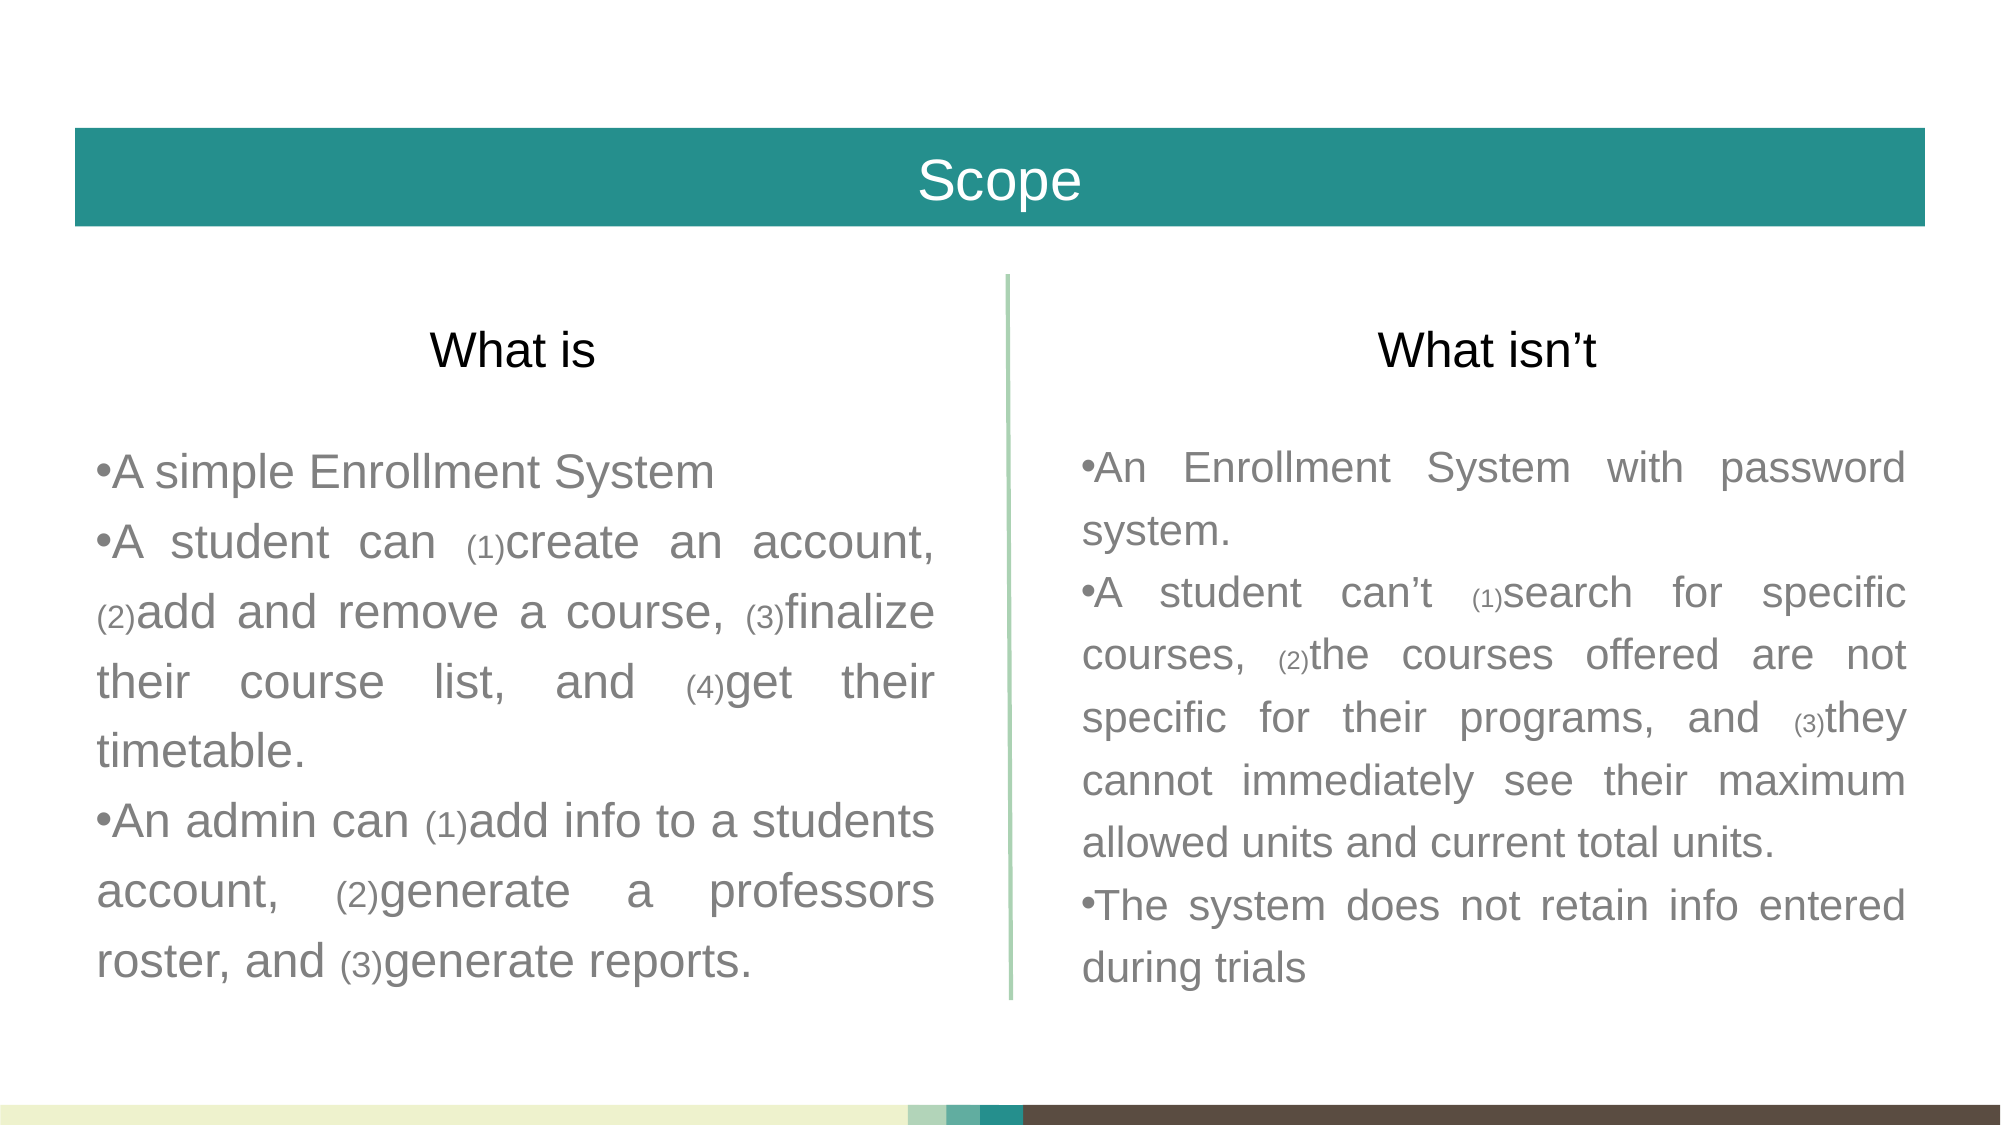

# Scope
What isn’t

What is
A simple Enrollment System
A student can (1)create an account, (2)add and remove a course, (3)finalize their course list, and (4)get their timetable.
An admin can (1)add info to a students account, (2)generate a professors roster, and (3)generate reports.
An Enrollment System with password system.
A student can’t (1)search for specific courses, (2)the courses offered are not specific for their programs, and (3)they cannot immediately see their maximum allowed units and current total units.
The system does not retain info entered during trials